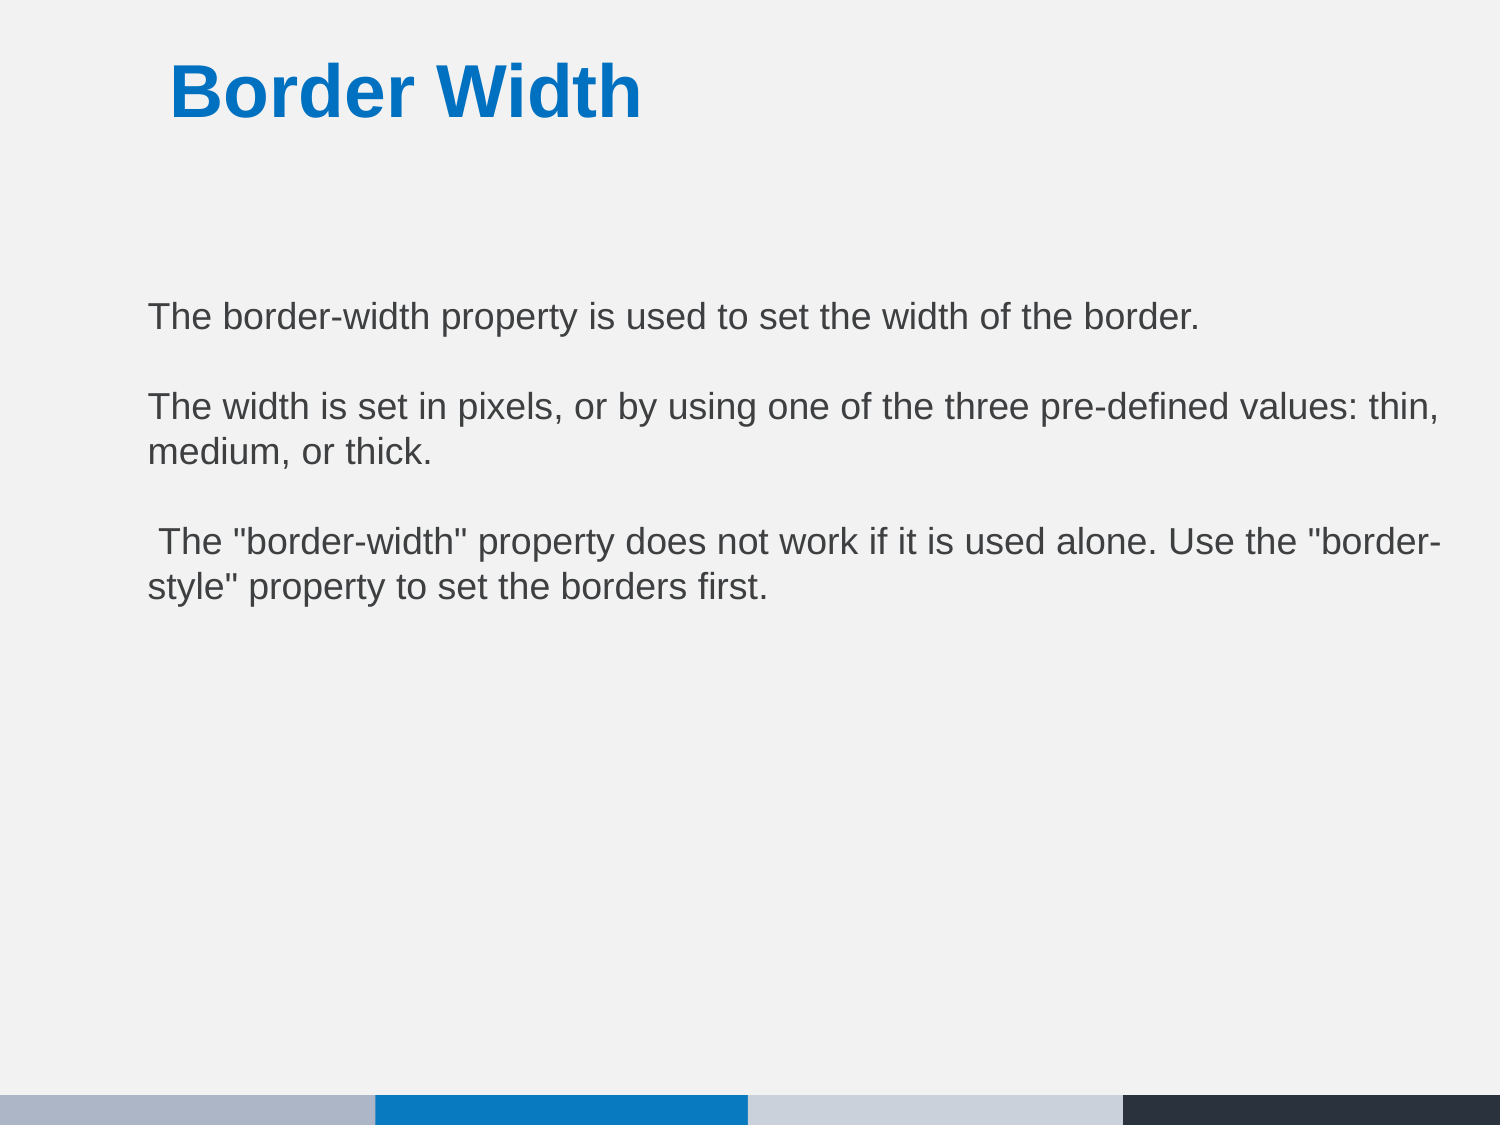

Border Width

The border-width property is used to set the width of the border.

The width is set in pixels, or by using one of the three pre-defined values: thin, medium, or thick.

 The "border-width" property does not work if it is used alone. Use the "border-style" property to set the borders first.